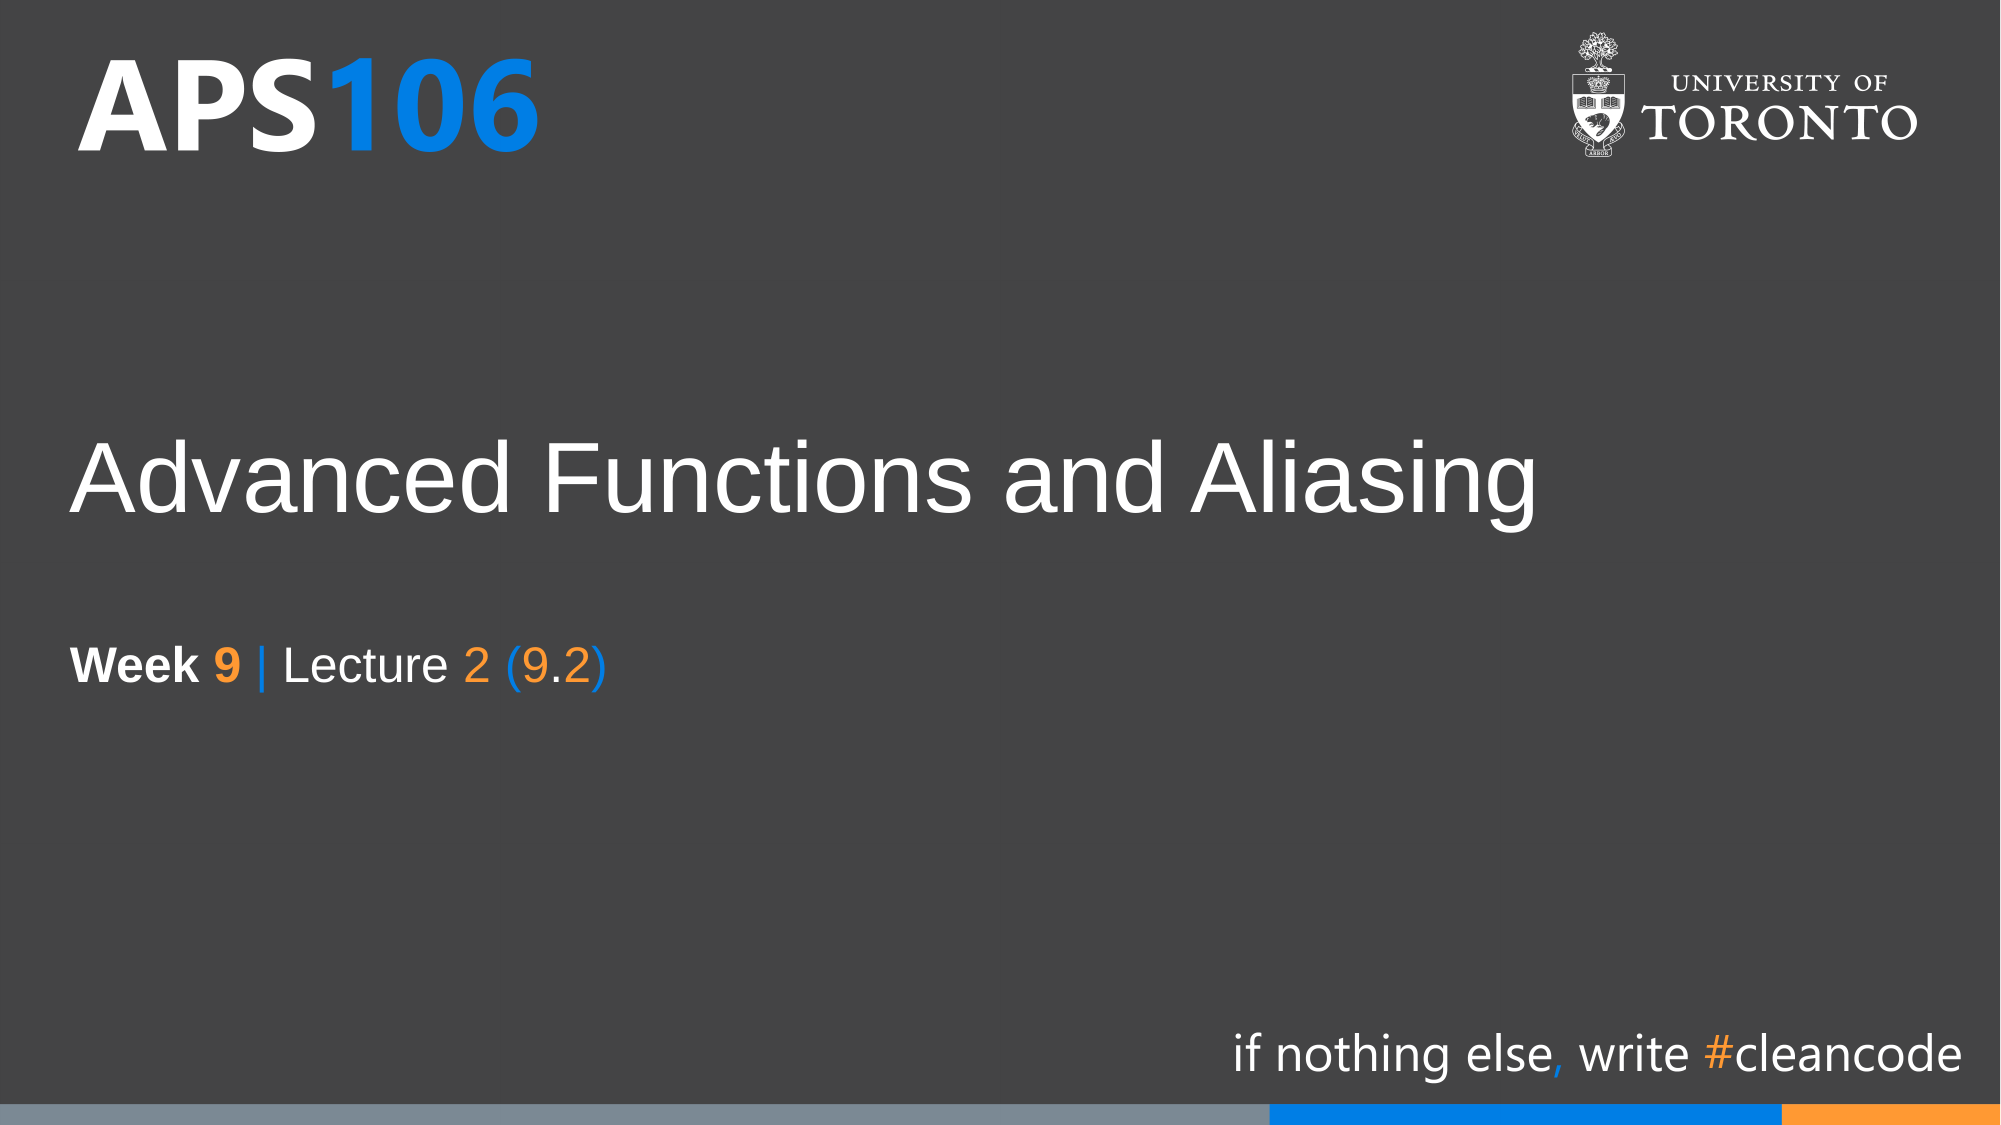

# Advanced Functions and Aliasing
Week 9 | Lecture 2 (9.2)